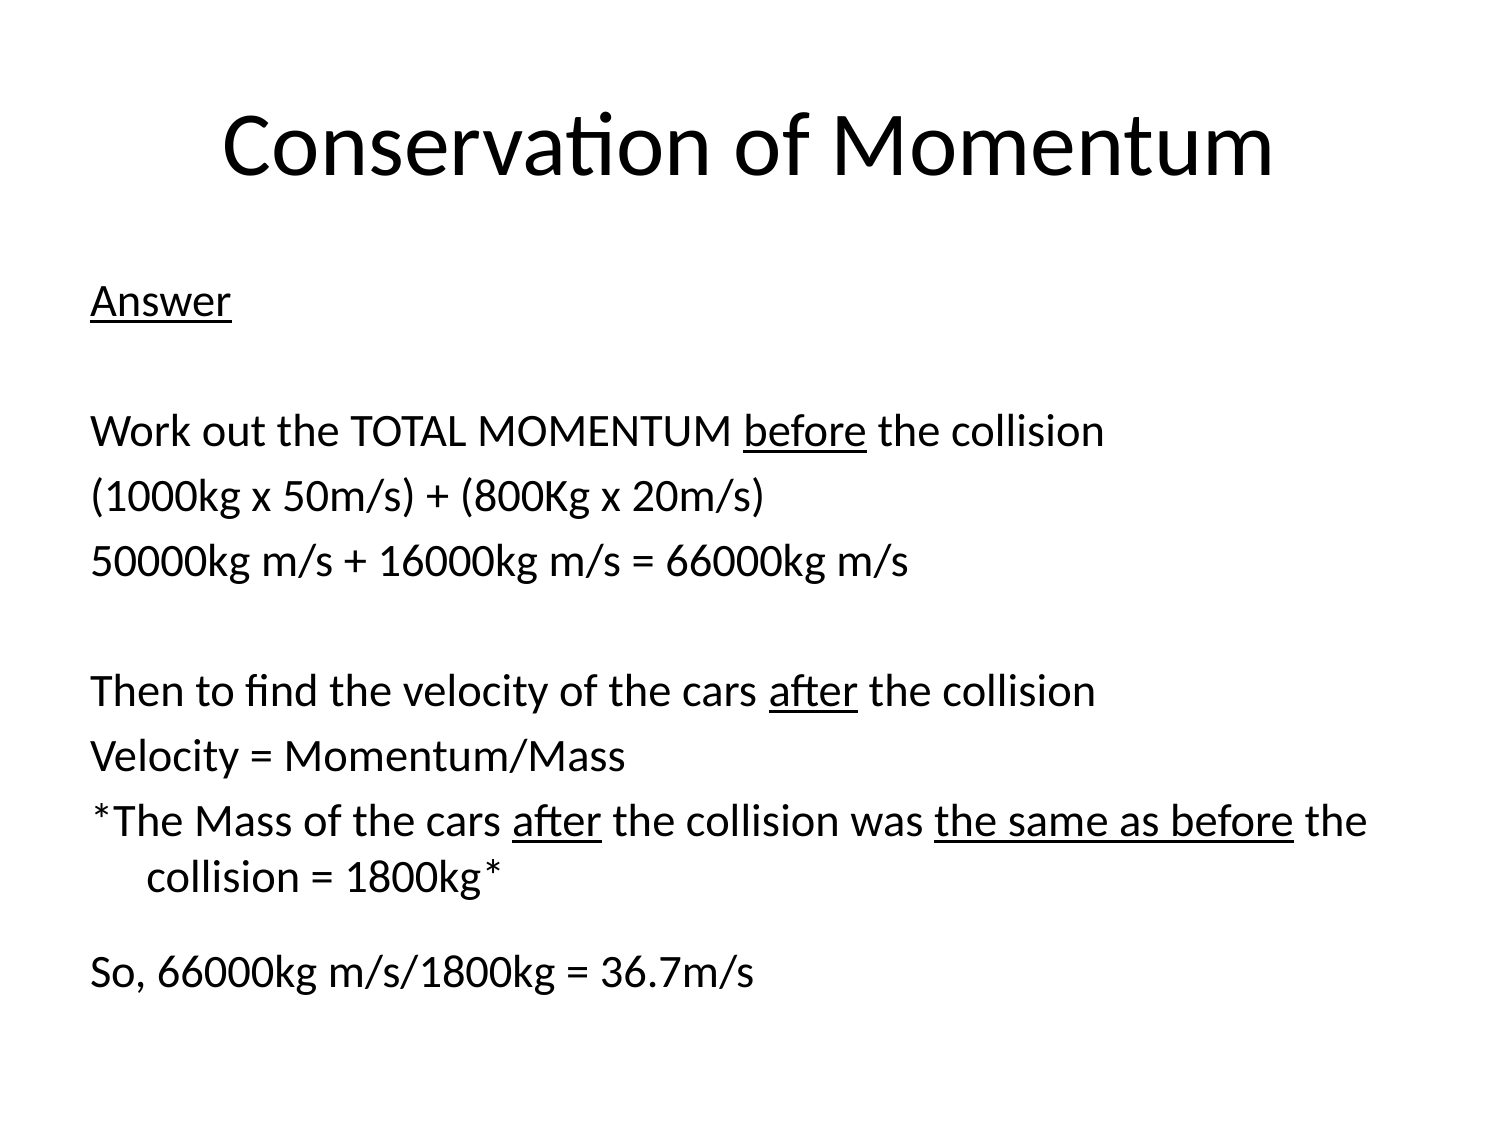

# Conservation of Momentum
Answer

Work out the TOTAL MOMENTUM before the collision
(1000kg x 50m/s) + (800Kg x 20m/s)
50000kg m/s + 16000kg m/s = 66000kg m/s

Then to find the velocity of the cars after the collision
Velocity = Momentum/Mass
*The Mass of the cars after the collision was the same as before the collision = 1800kg*

So, 66000kg m/s/1800kg = 36.7m/s